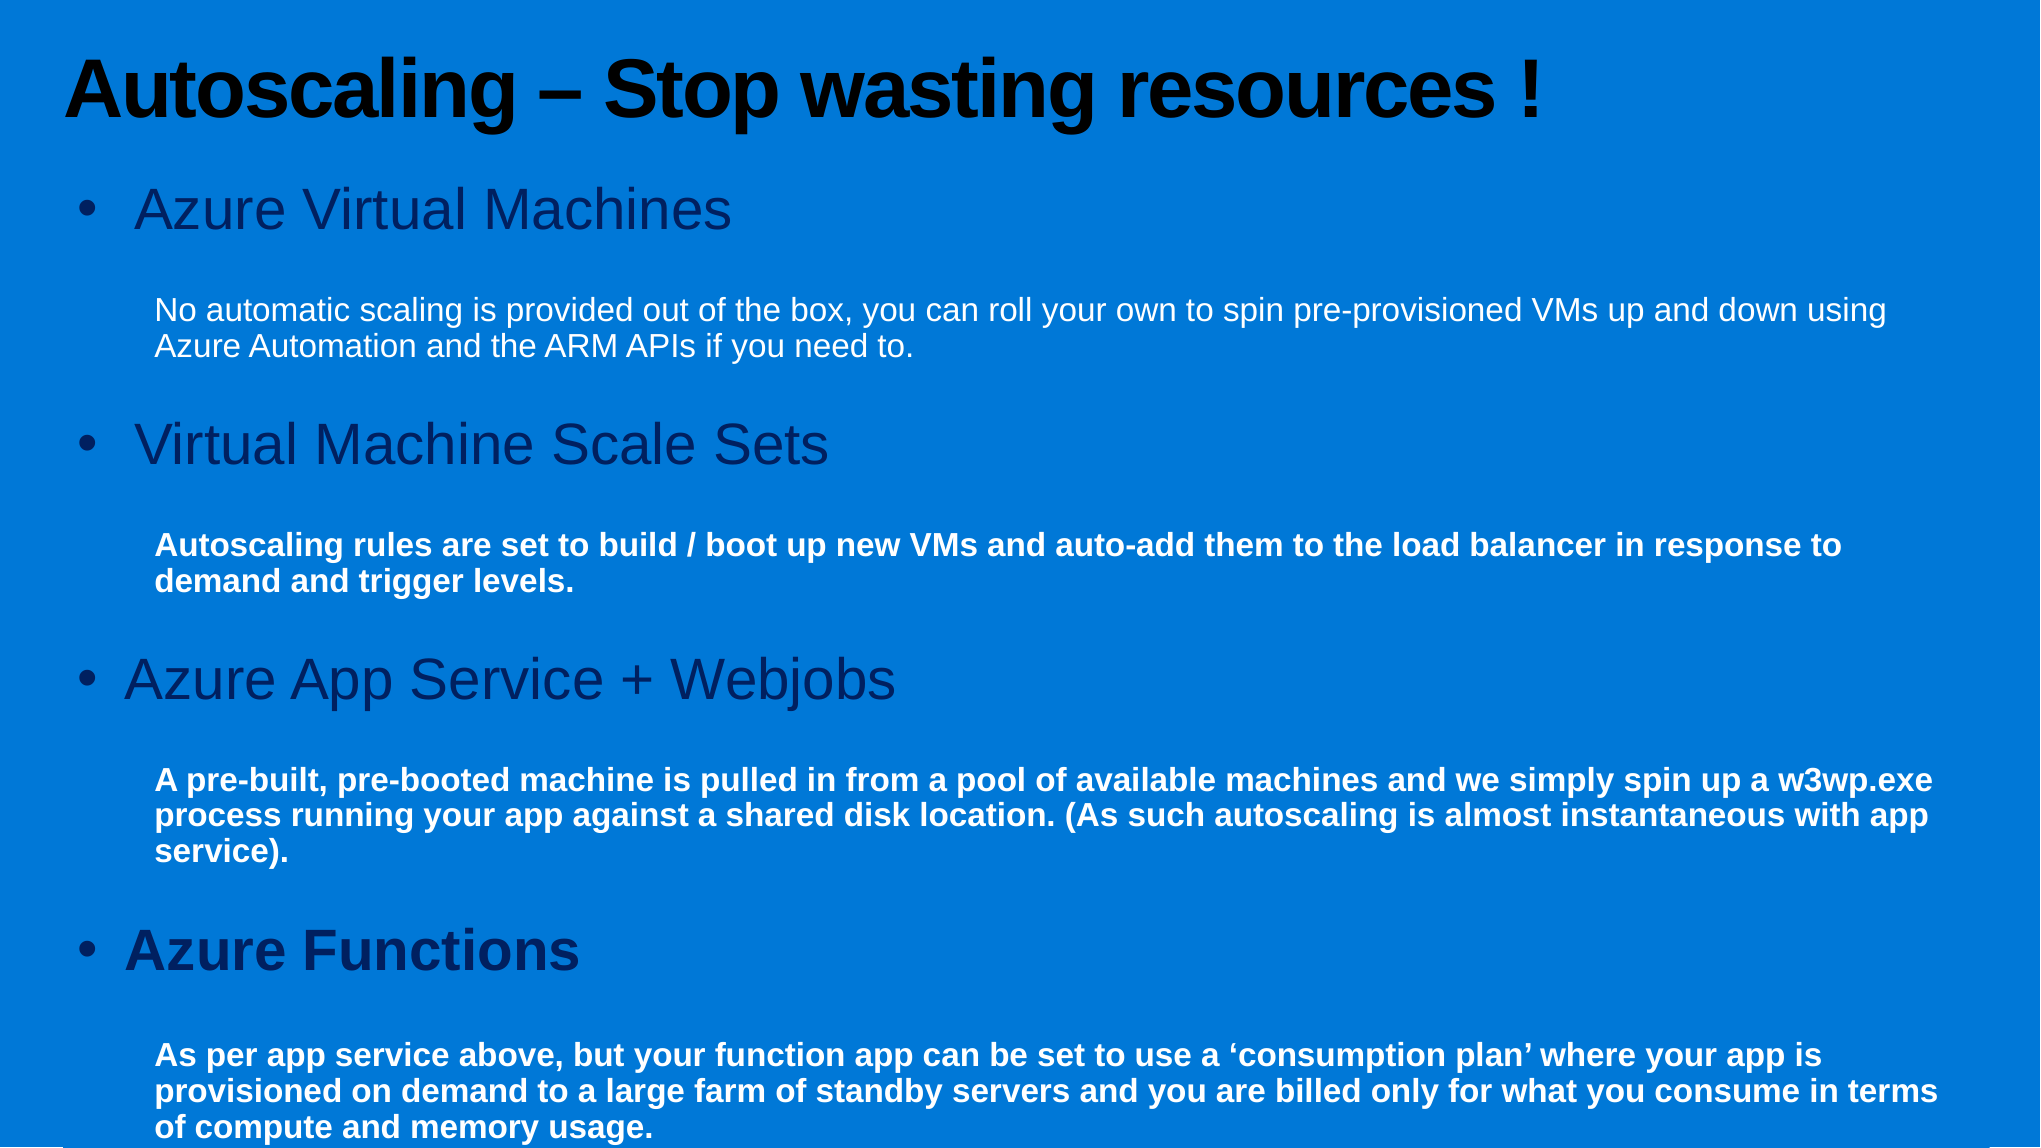

# Autoscaling – Stop wasting resources !
Azure Virtual Machines

No automatic scaling is provided out of the box, you can roll your own to spin pre-provisioned VMs up and down using Azure Automation and the ARM APIs if you need to.

Virtual Machine Scale Sets

Autoscaling rules are set to build / boot up new VMs and auto-add them to the load balancer in response to  demand and trigger levels.

Azure App Service + Webjobs

A pre-built, pre-booted machine is pulled in from a pool of available machines and we simply spin up a w3wp.exe process running your app against a shared disk location. (As such autoscaling is almost instantaneous with app service).

Azure Functions

As per app service above, but your function app can be set to use a ‘consumption plan’ where your app is provisioned on demand to a large farm of standby servers and you are billed only for what you consume in terms of compute and memory usage.